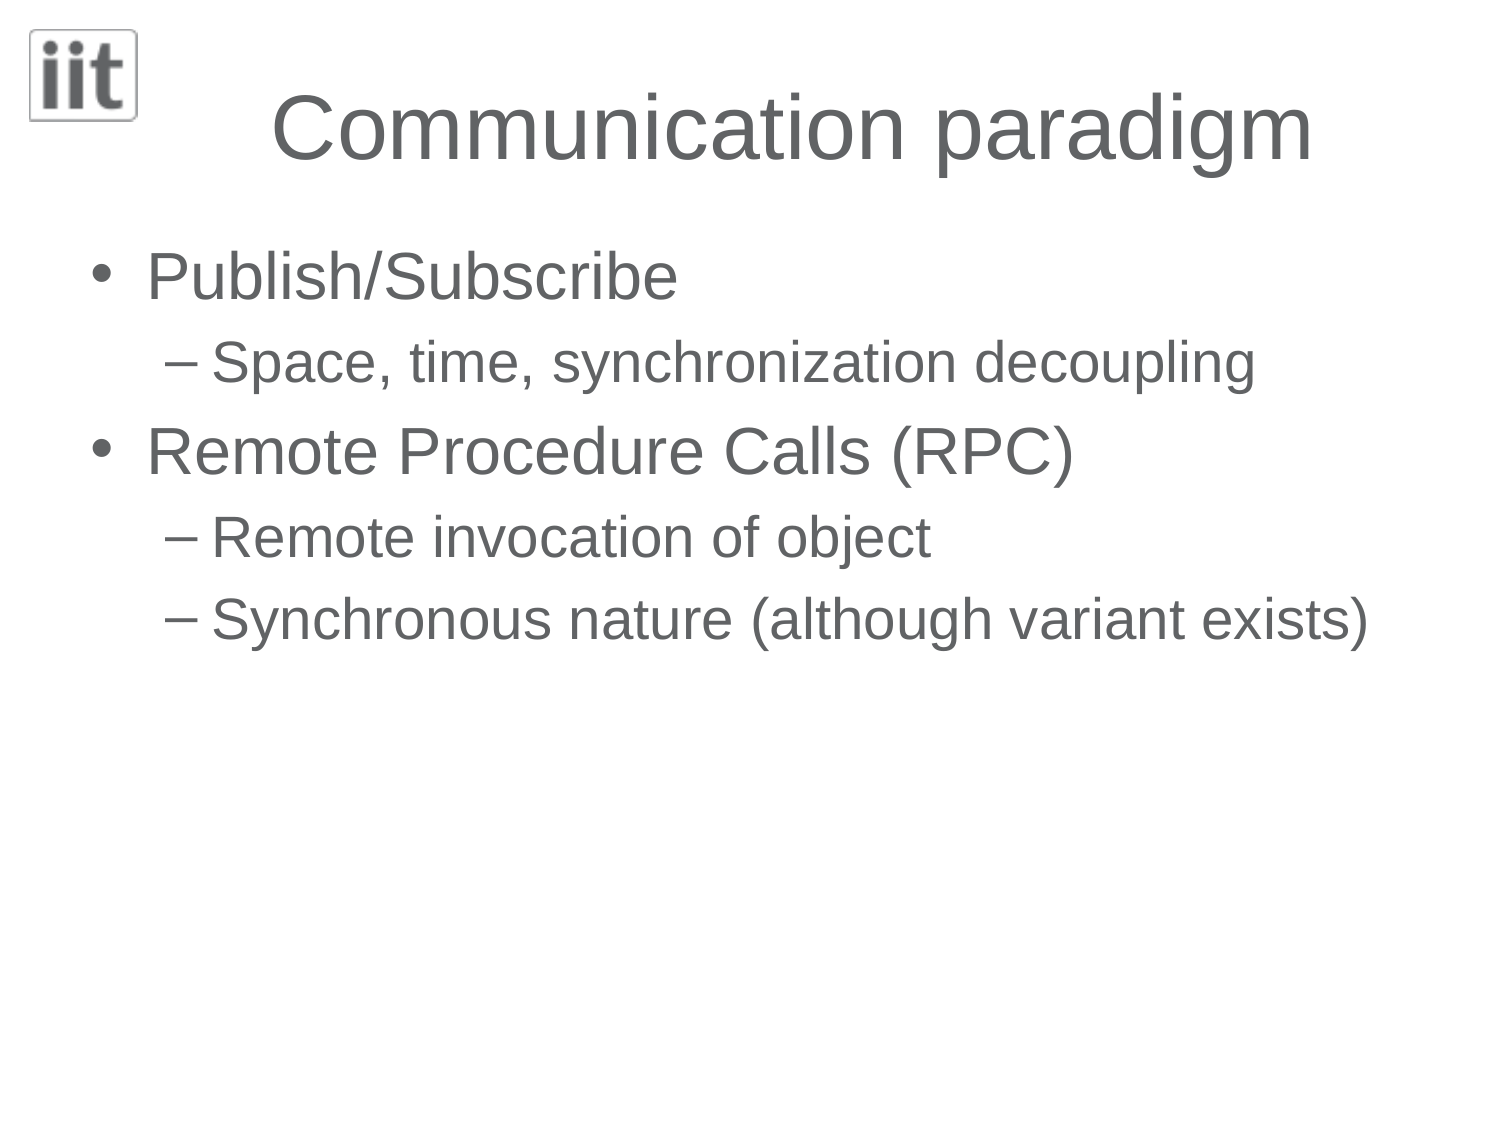

# Communication paradigm
Publish/Subscribe
Space, time, synchronization decoupling
Remote Procedure Calls (RPC)
Remote invocation of object
Synchronous nature (although variant exists)